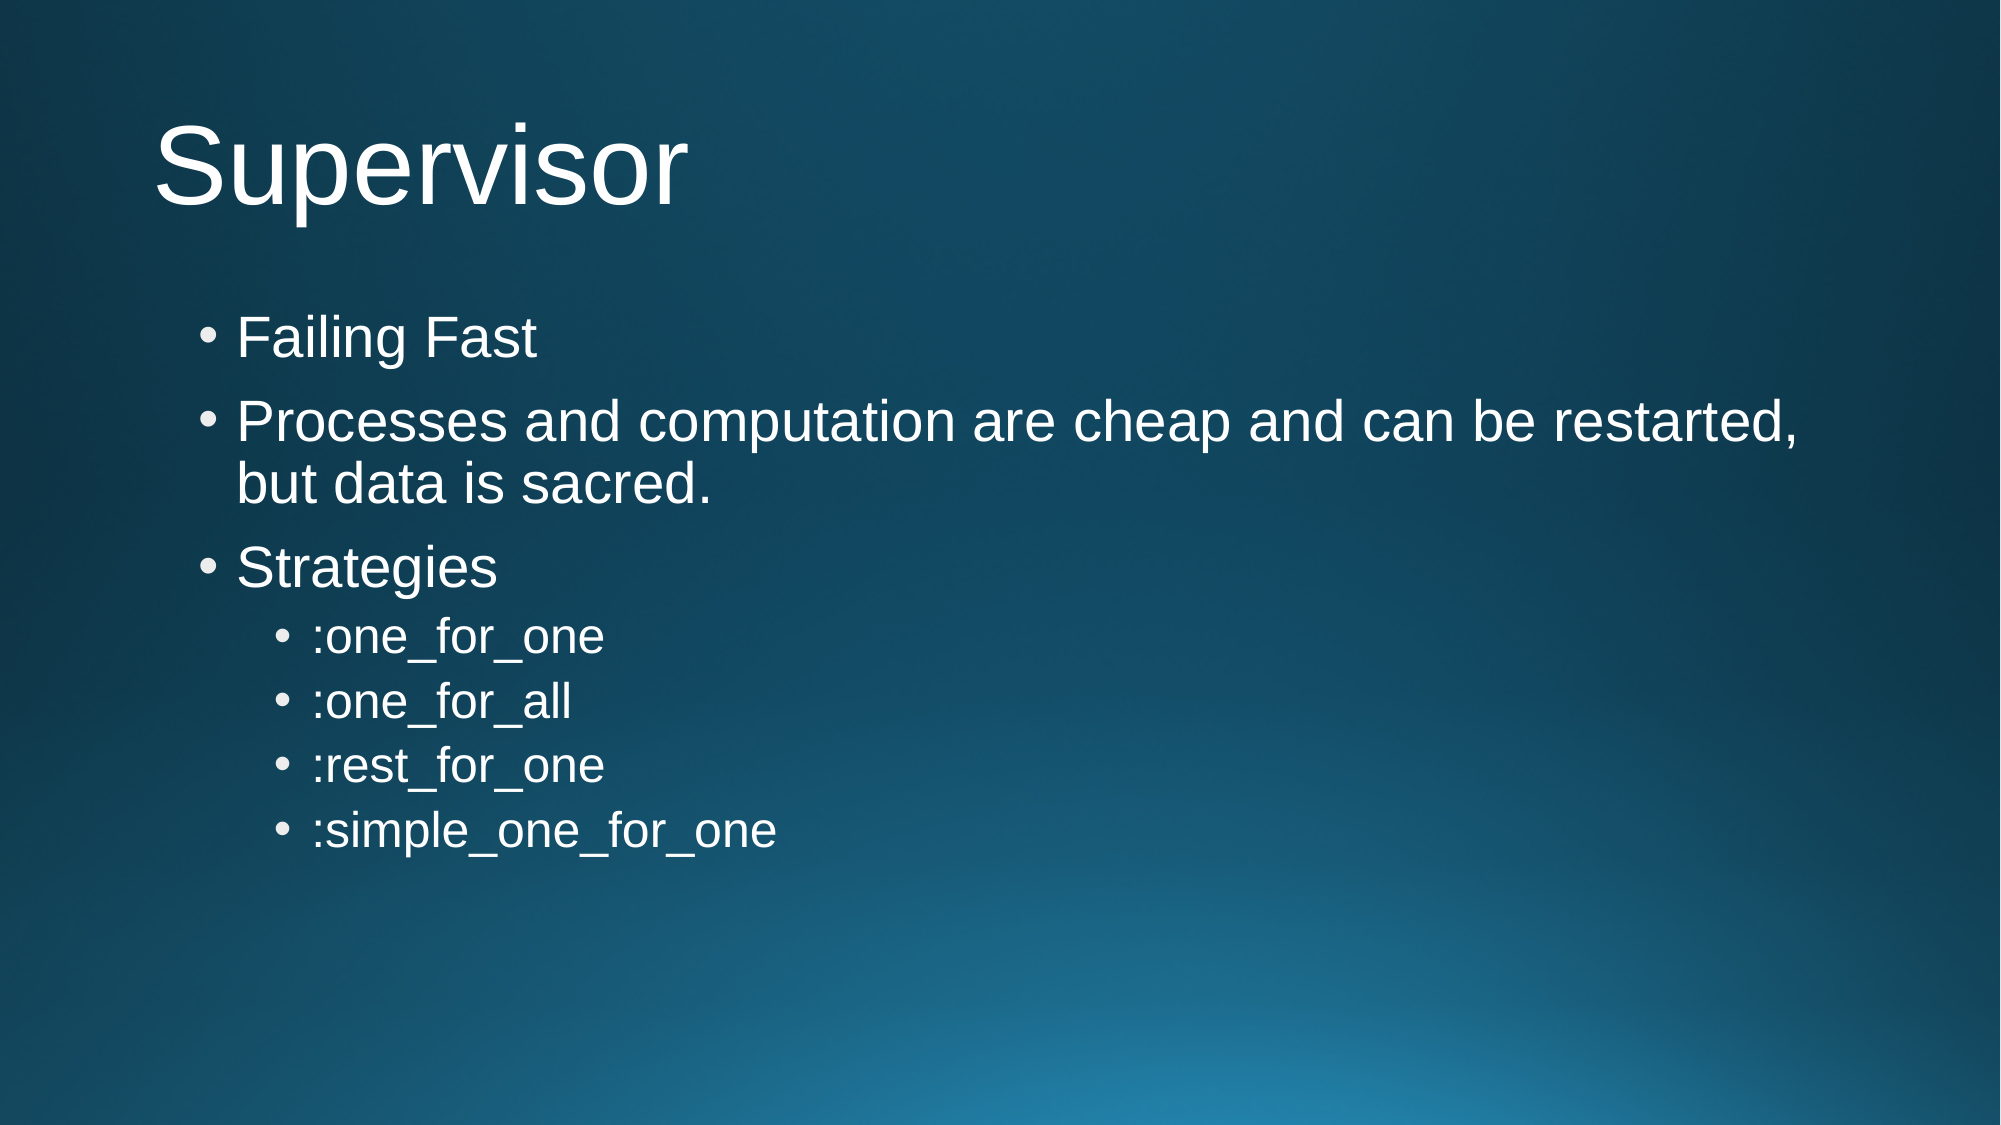

# Supervisor
Failing Fast
Processes and computation are cheap and can be restarted, but data is sacred.
Strategies
:one_for_one
:one_for_all
:rest_for_one
:simple_one_for_one